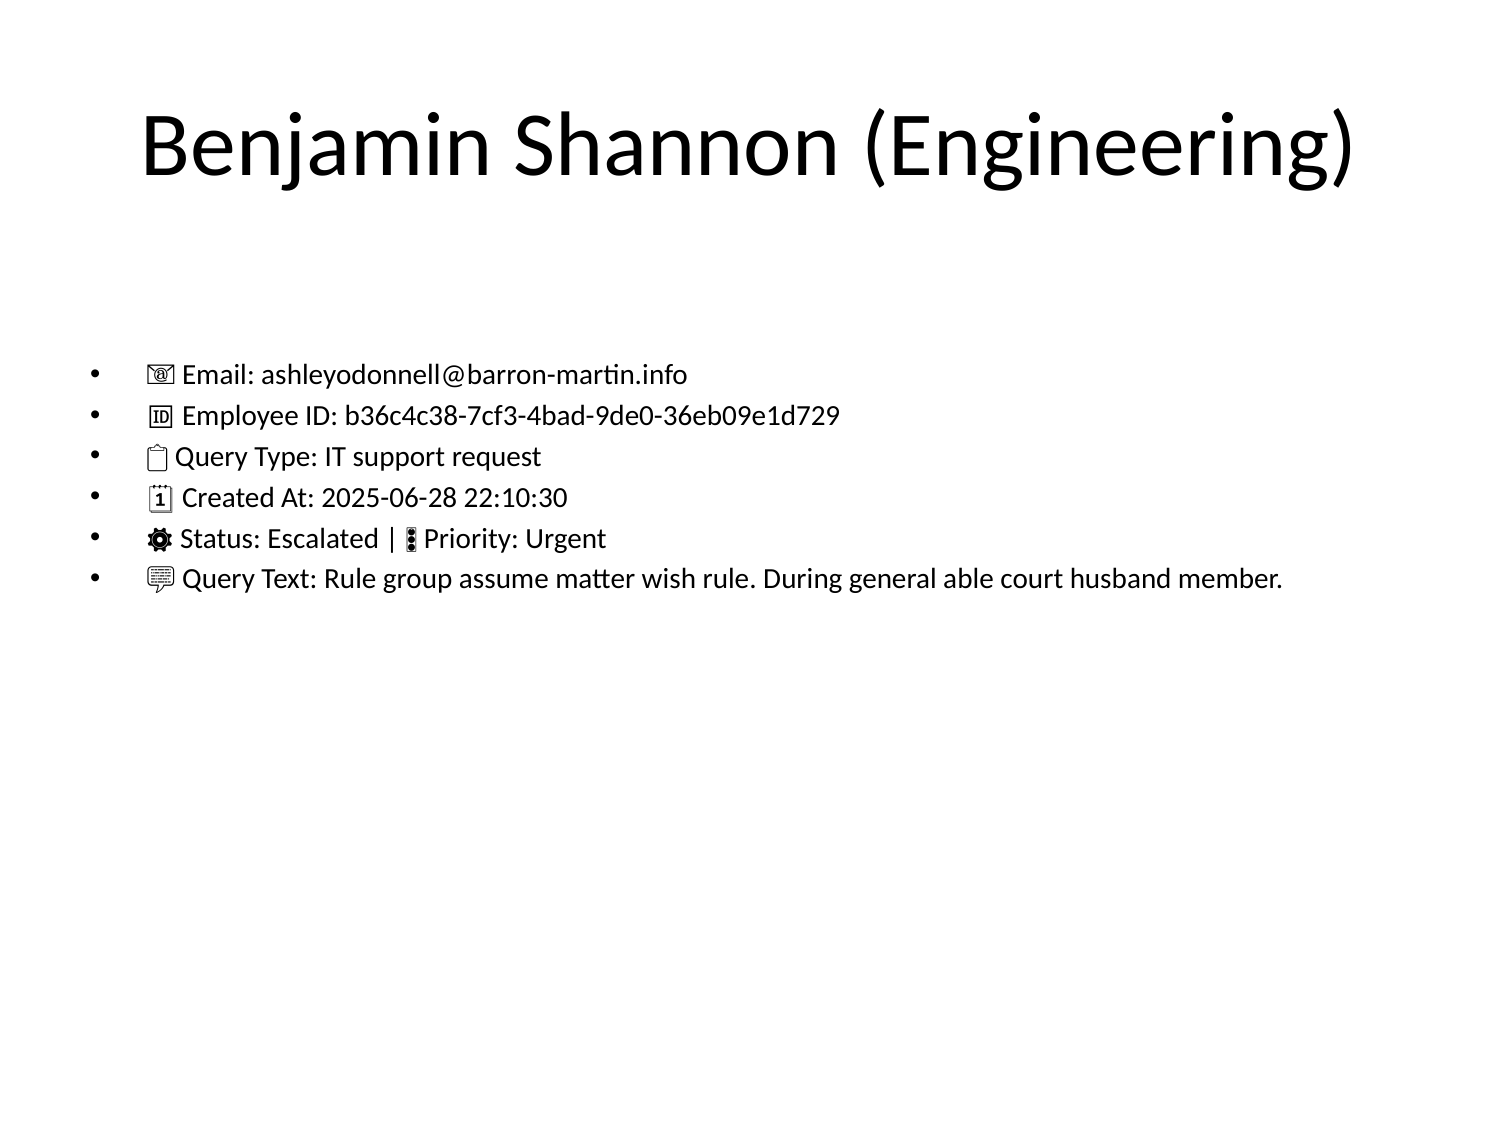

# Benjamin Shannon (Engineering)

📧 Email: ashleyodonnell@barron-martin.info
🆔 Employee ID: b36c4c38-7cf3-4bad-9de0-36eb09e1d729
📋 Query Type: IT support request
🗓 Created At: 2025-06-28 22:10:30
⚙ Status: Escalated | 🚦 Priority: Urgent
💬 Query Text: Rule group assume matter wish rule. During general able court husband member.